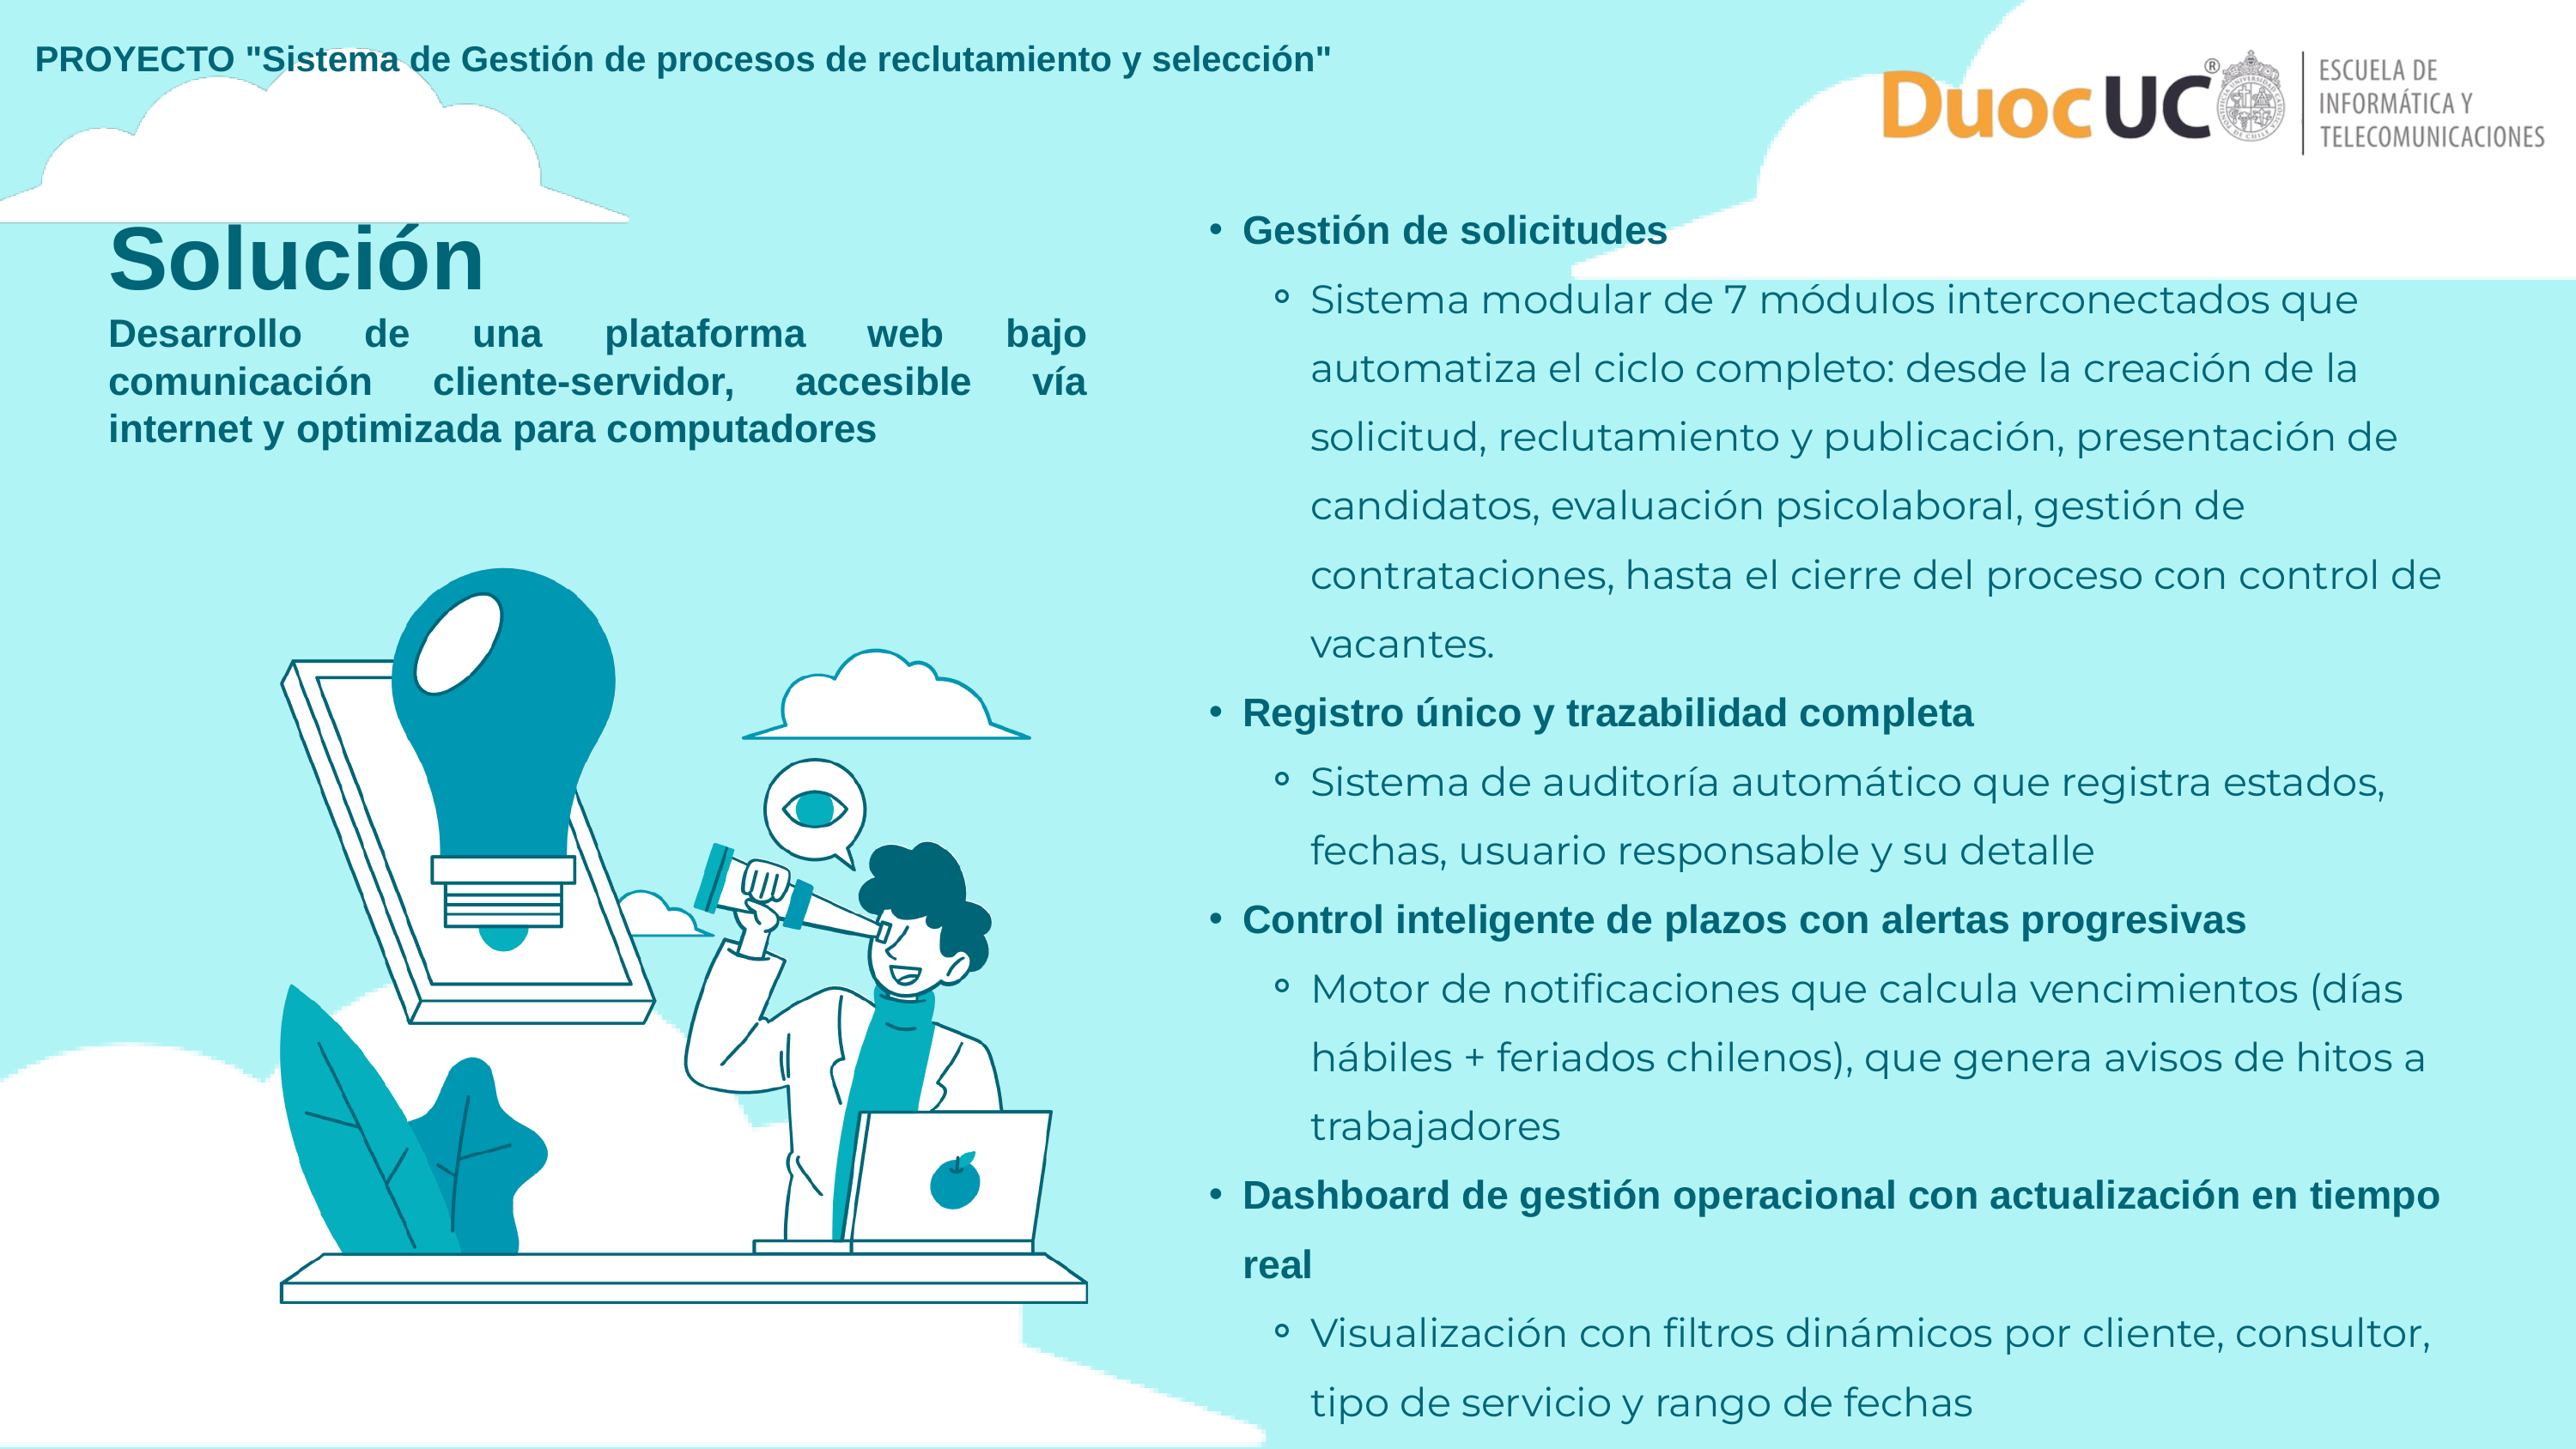

PROYECTO "Sistema de Gestión de procesos de reclutamiento y selección"

Gestión de solicitudes
Sistema modular de 7 módulos interconectados que automatiza el ciclo completo: desde la creación de la solicitud, reclutamiento y publicación, presentación de candidatos, evaluación psicolaboral, gestión de contrataciones, hasta el cierre del proceso con control de vacantes.
Registro único y trazabilidad completa
Sistema de auditoría automático que registra estados, fechas, usuario responsable y su detalle
Control inteligente de plazos con alertas progresivas
Motor de notificaciones que calcula vencimientos (días hábiles + feriados chilenos), que genera avisos de hitos a trabajadores
Dashboard de gestión operacional con actualización en tiempo real
Visualización con filtros dinámicos por cliente, consultor, tipo de servicio y rango de fechas
Solución
Desarrollo de una plataforma web bajo comunicación cliente-servidor, accesible vía internet y optimizada para computadores